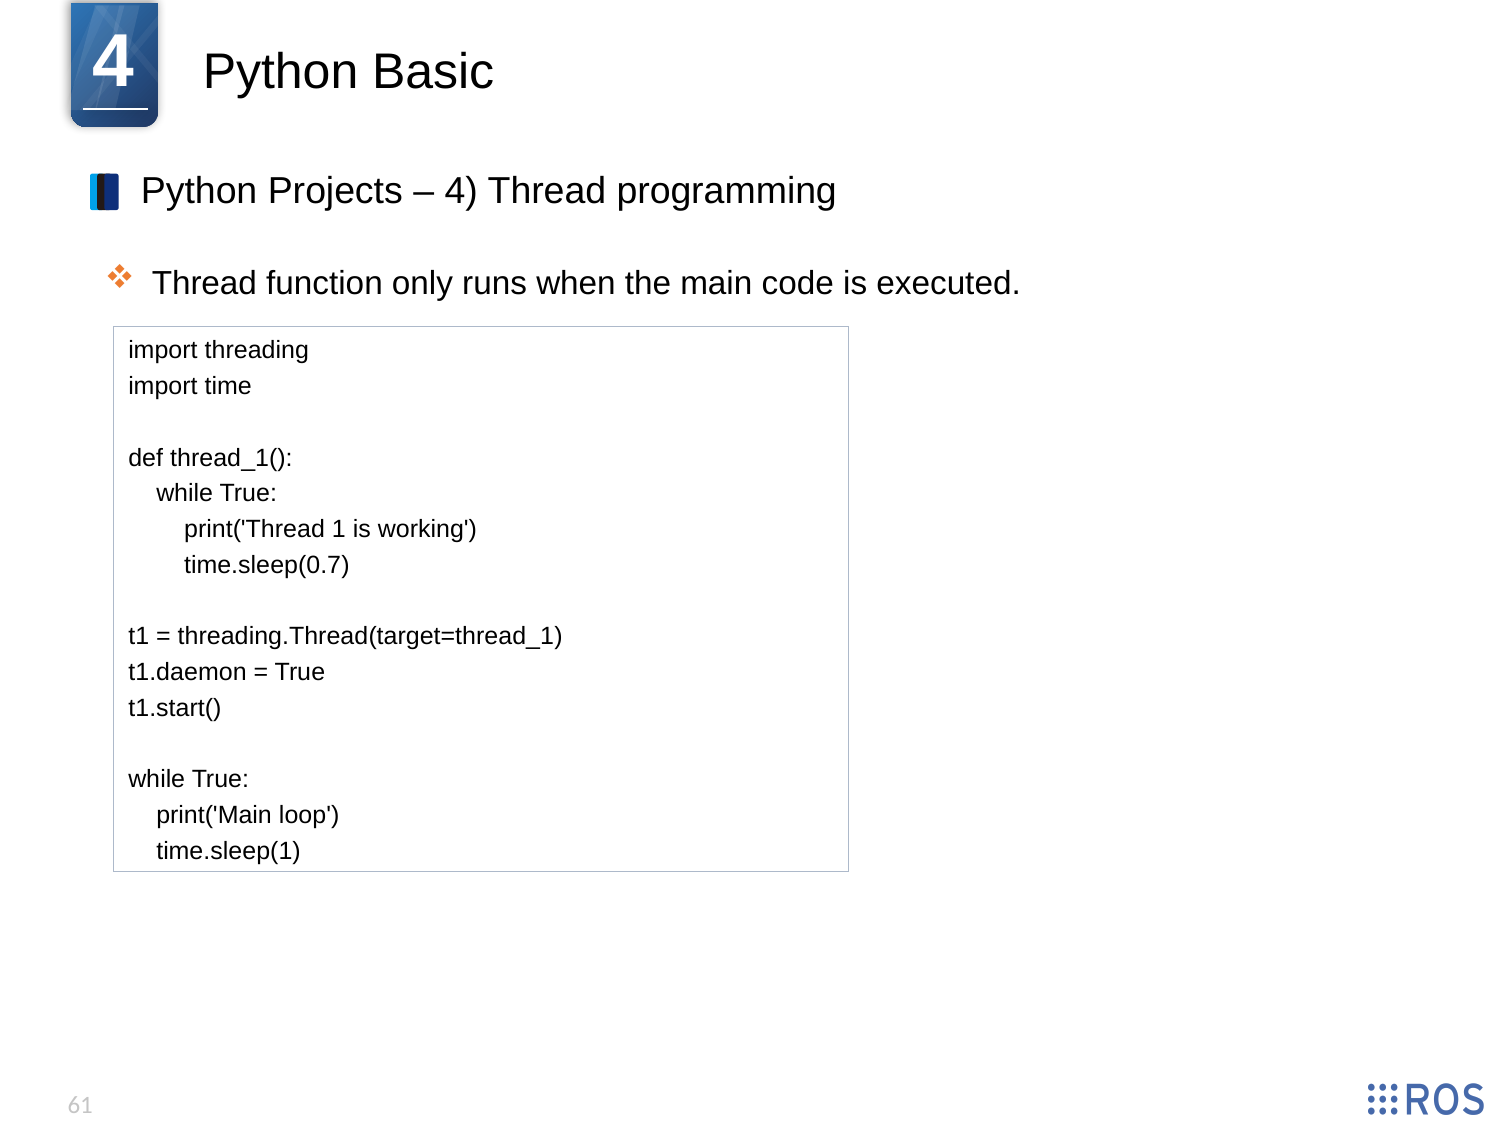

4
Python Basic
Python Projects – 4) Thread programming

Thread function only runs when the main code is executed.
import threading
import time

def thread_1():
    while True:
        print('Thread 1 is working')
        time.sleep(0.7)

t1 = threading.Thread(target=thread_1)
t1.daemon = True
t1.start()

while True:
    print('Main loop')
    time.sleep(1)
61